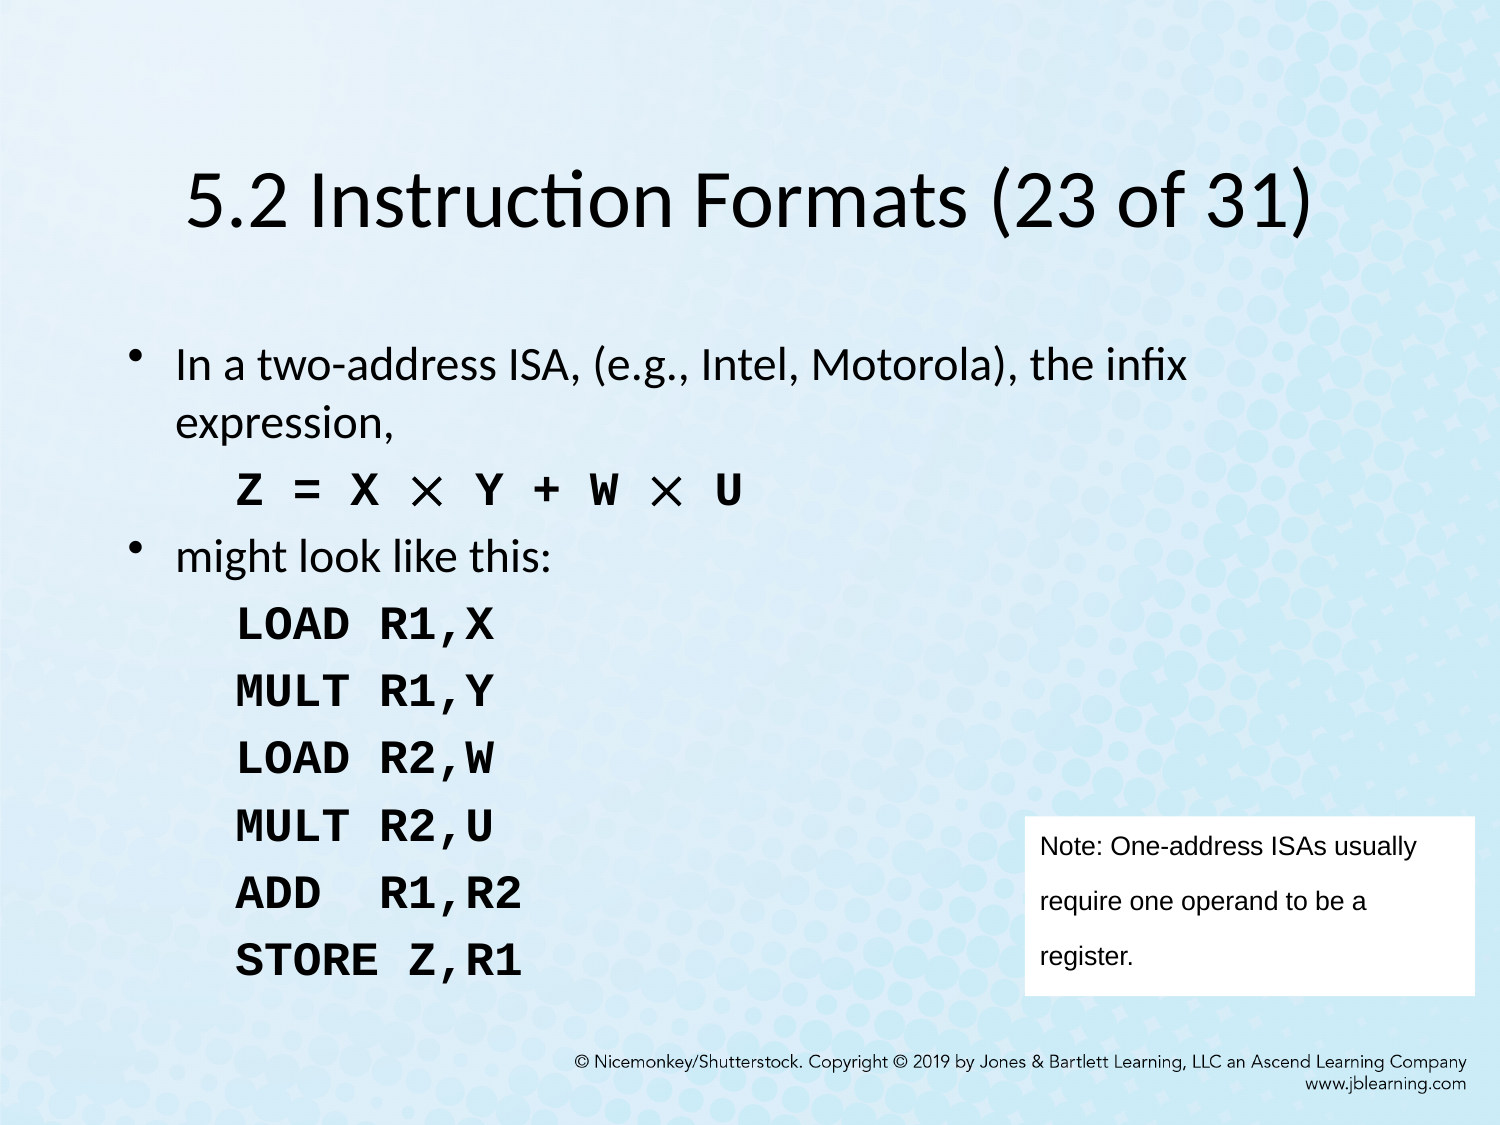

# 5.2 Instruction Formats (23 of 31)
In a two-address ISA, (e.g., Intel, Motorola), the infix expression,
		Z = X × Y + W × U
	might look like this:
		LOAD R1,X
		MULT R1,Y
		LOAD R2,W
		MULT R2,U
		ADD  R1,R2
		STORE Z,R1
Note: One-address ISAs usually require one operand to be a register.